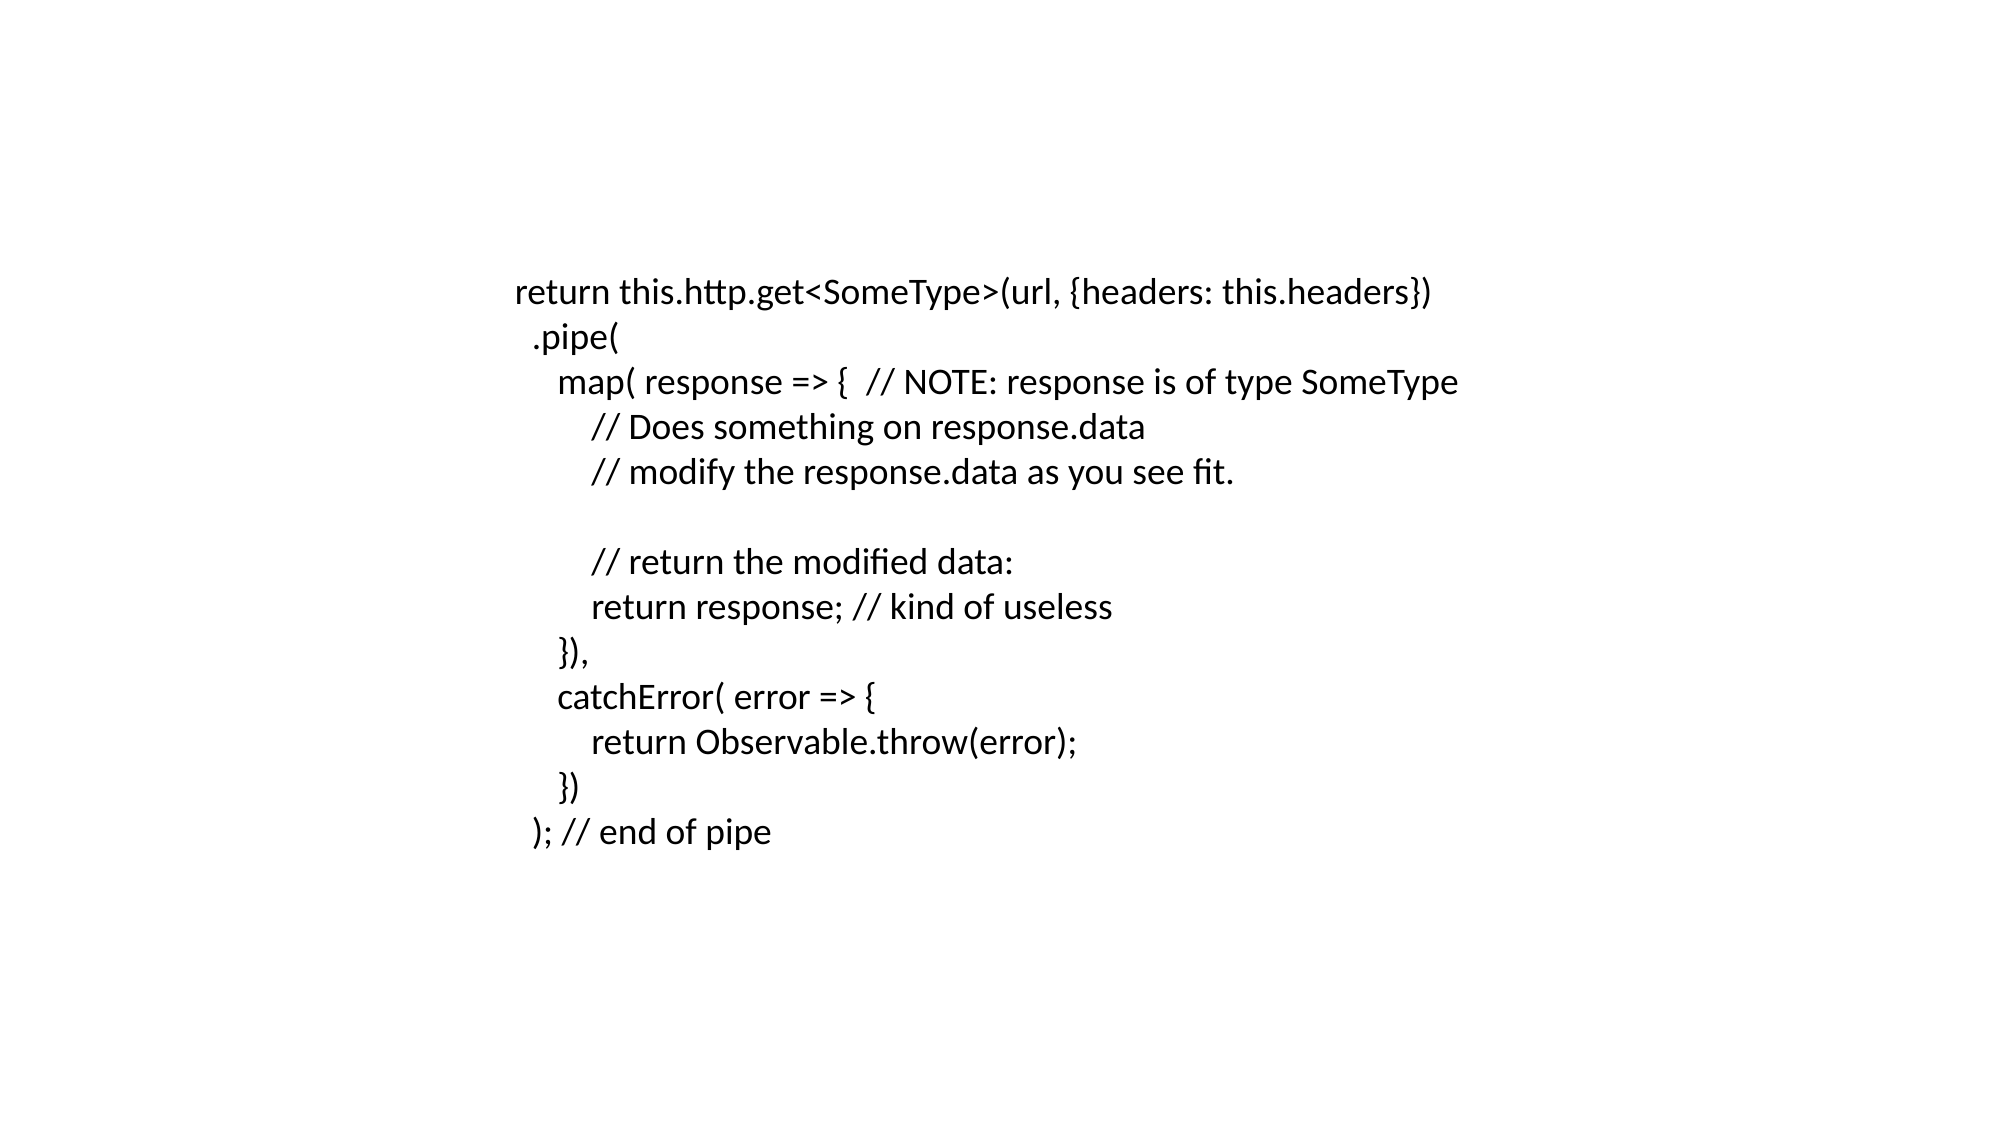

return this.http.get<SomeType>(url, {headers: this.headers})
  .pipe(
     map( response => {  // NOTE: response is of type SomeType
         // Does something on response.data
         // modify the response.data as you see fit.

         // return the modified data:
         return response; // kind of useless
     }),
     catchError( error => {
         return Observable.throw(error);
     })
  ); // end of pipe